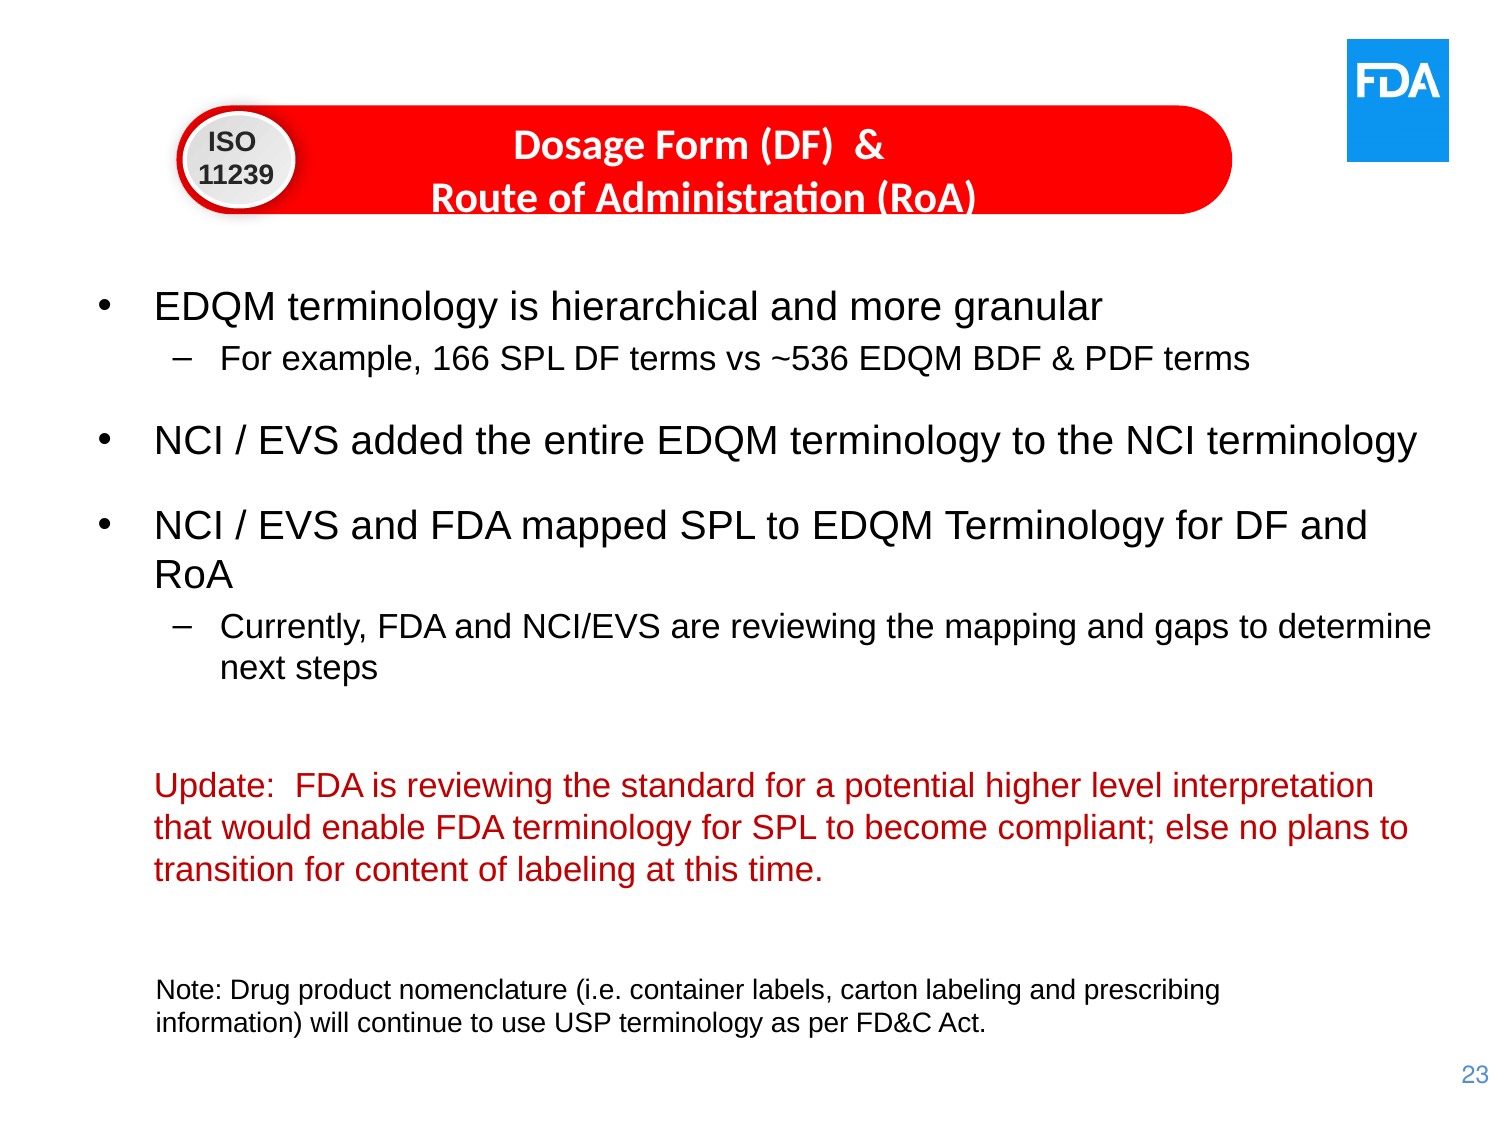

Dosage Form (DF)  &
Route of Administration (RoA)

ISO
11239
EDQM terminology is hierarchical and more granular
For example, 166 SPL DF terms vs ~536 EDQM BDF & PDF terms

NCI / EVS added the entire EDQM terminology to the NCI terminology

NCI / EVS and FDA mapped SPL to EDQM Terminology for DF and RoA
Currently, FDA and NCI/EVS are reviewing the mapping and gaps to determine next steps

Update:  FDA is reviewing the standard for a potential higher level interpretation that would enable FDA terminology for SPL to become compliant; else no plans to transition for content of labeling at this time.

Note: Drug product nomenclature (i.e. container labels, carton labeling and prescribing information) will continue to use USP terminology as per FD&C Act.